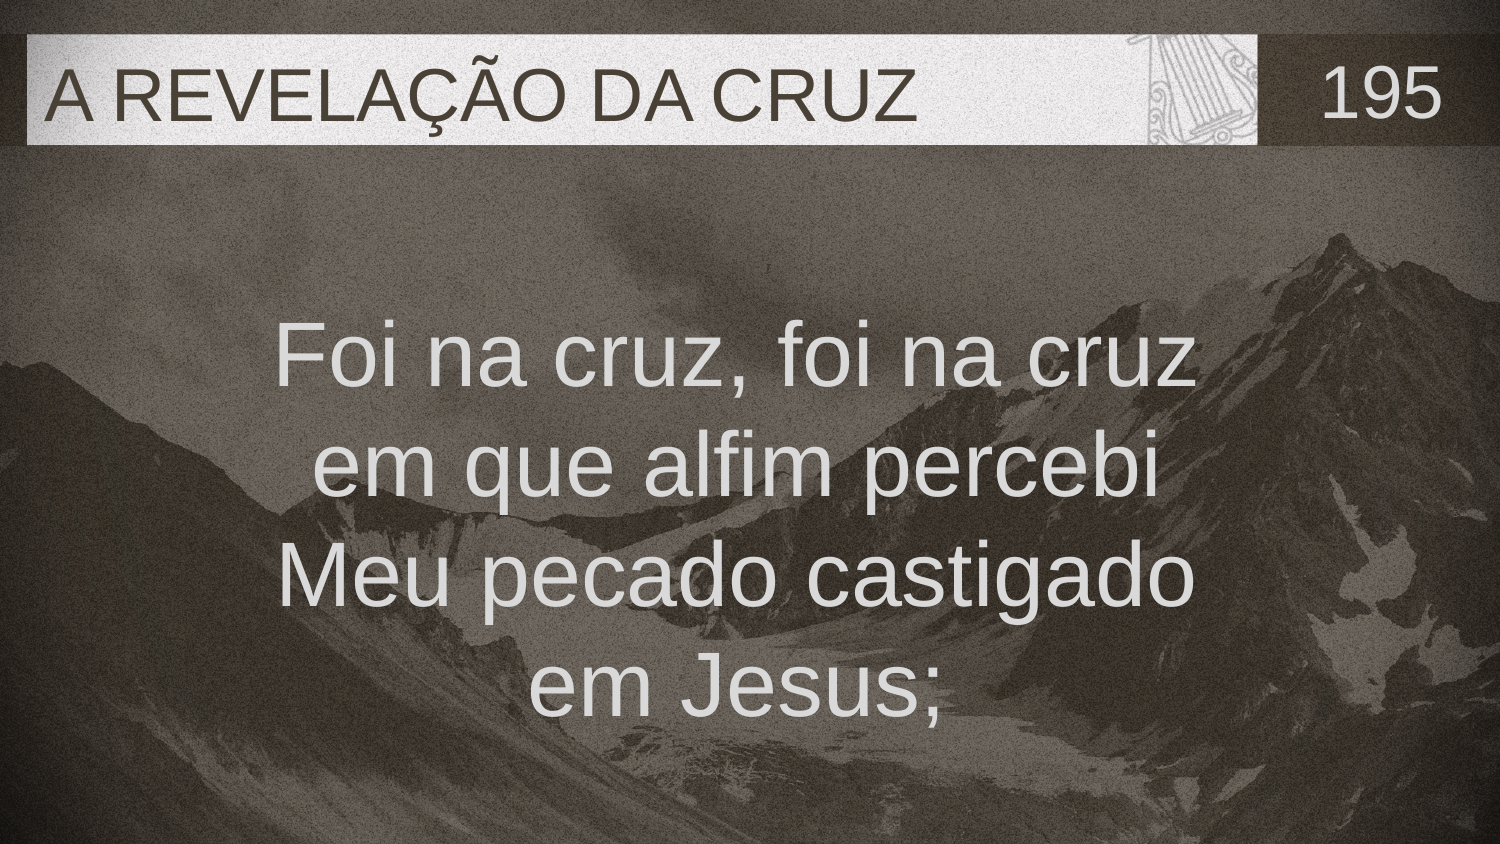

# A REVELAÇÃO DA CRUZ
195
Foi na cruz, foi na cruz
em que alfim percebi
Meu pecado castigado
em Jesus;